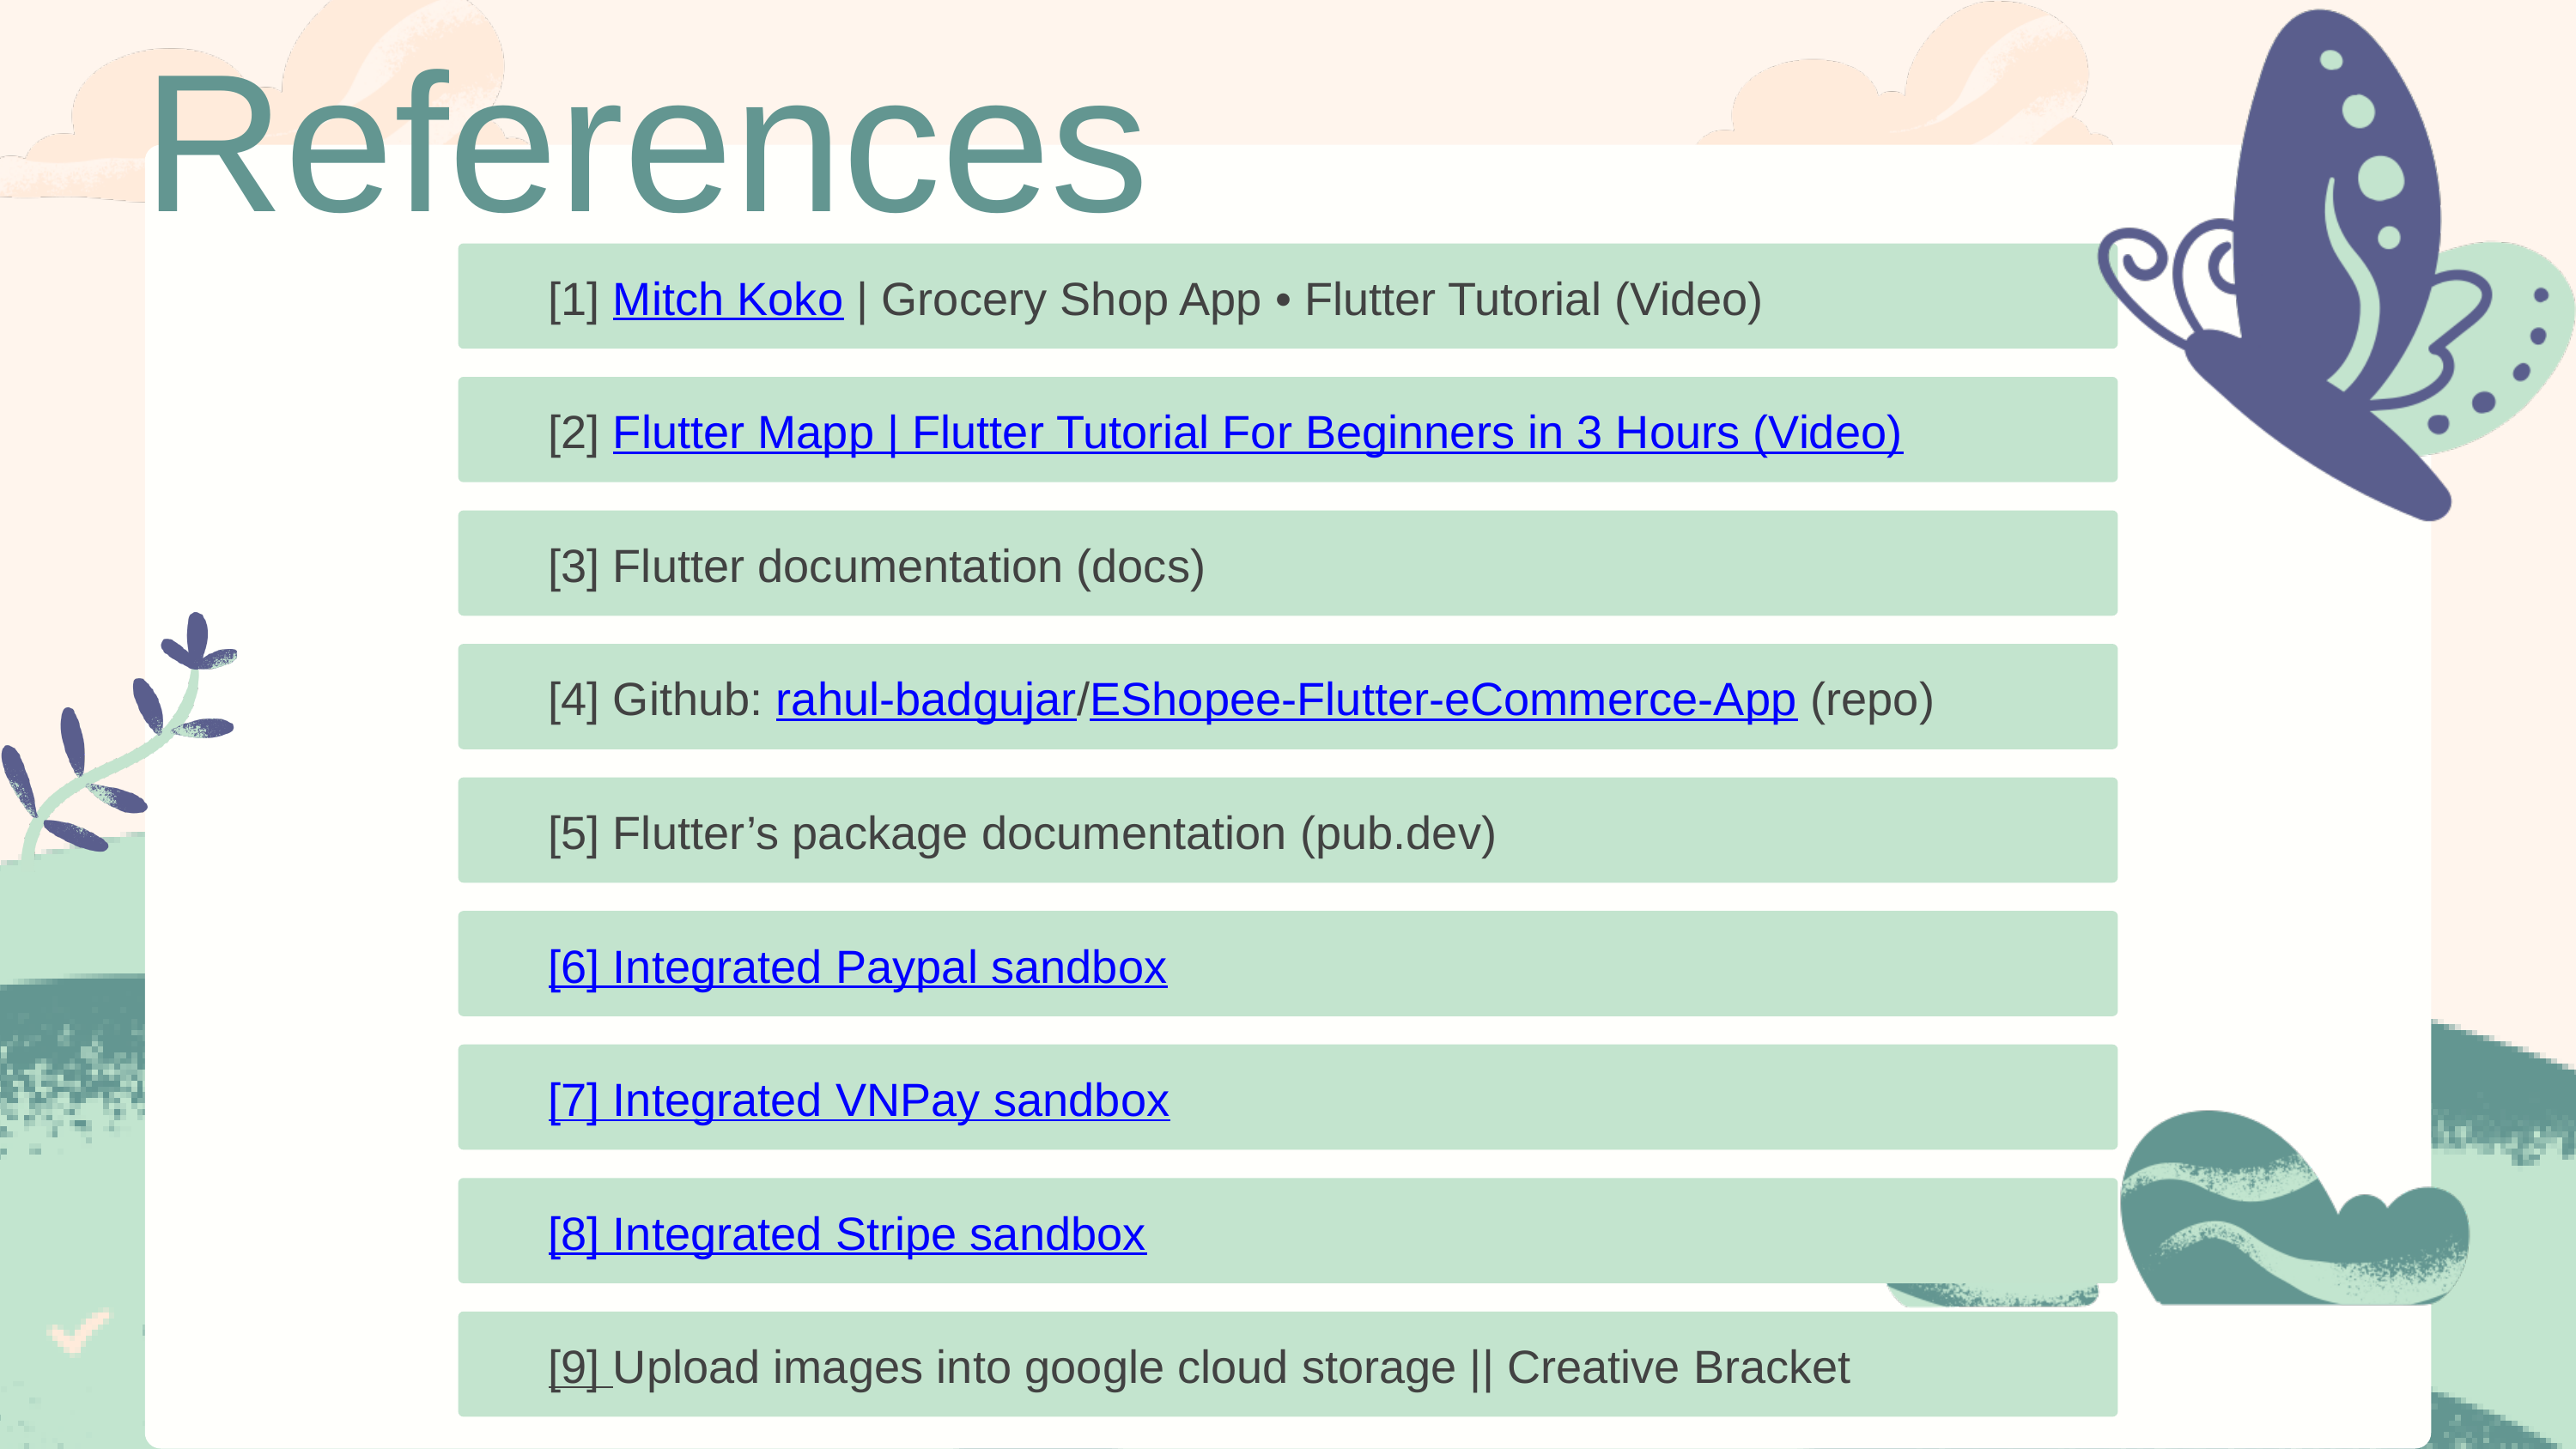

References

[1] Mitch Koko | Grocery Shop App • Flutter Tutorial (Video)

[2] Flutter Mapp | Flutter Tutorial For Beginners in 3 Hours (Video)

[3] Flutter documentation (docs)

[4] Github: rahul-badgujar/EShopee-Flutter-eCommerce-App (repo)

[5] Flutter’s package documentation (pub.dev)

[6] Integrated Paypal sandbox

[7] Integrated VNPay sandbox

[8] Integrated Stripe sandbox

[9] Upload images into google cloud storage || Creative Bracket